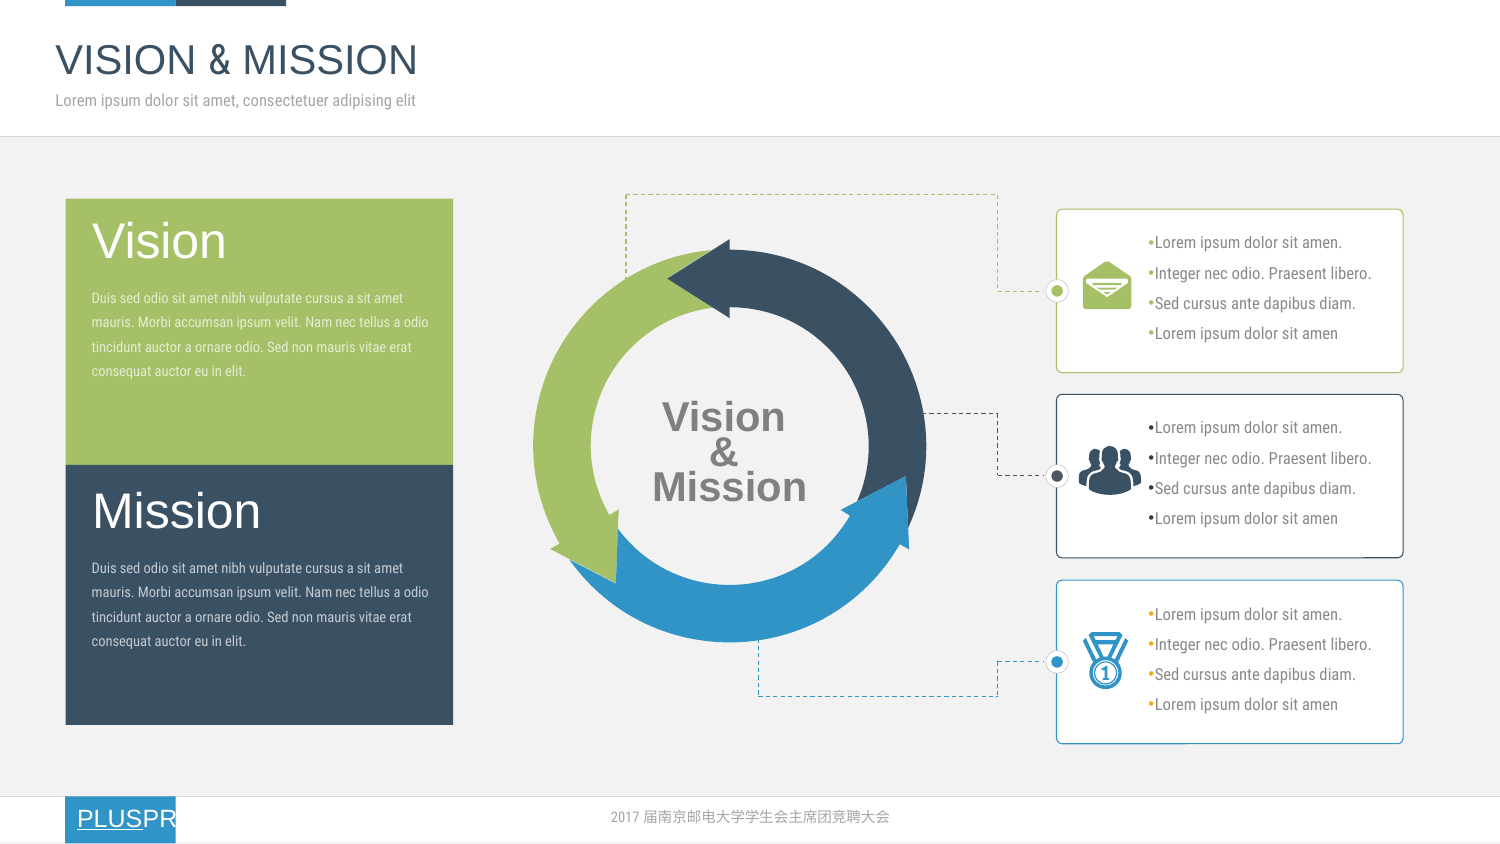

# VISION & MISSION
Lorem ipsum dolor sit amet, consectetuer adipising elit

Lorem ipsum dolor sit amen.
Integer nec odio. Praesent libero.
Sed cursus ante dapibus diam.
Lorem ipsum dolor sit amen

Vision

Vision
&
Mission
-25

Duis sed odio sit amet nibh vulputate cursus a sit amet mauris. Morbi accumsan ipsum velit. Nam nec tellus a odio tincidunt auctor a ornare odio. Sed non mauris vitae erat consequat auctor eu in elit.

Lorem ipsum dolor sit amen.
Integer nec odio. Praesent libero.
Sed cursus ante dapibus diam.
Lorem ipsum dolor sit amen

Mission
Duis sed odio sit amet nibh vulputate cursus a sit amet mauris. Morbi accumsan ipsum velit. Nam nec tellus a odio tincidunt auctor a ornare odio. Sed non mauris vitae erat consequat auctor eu in elit.

Lorem ipsum dolor sit amen.
Integer nec odio. Praesent libero.
Sed cursus ante dapibus diam.
Lorem ipsum dolor sit amen